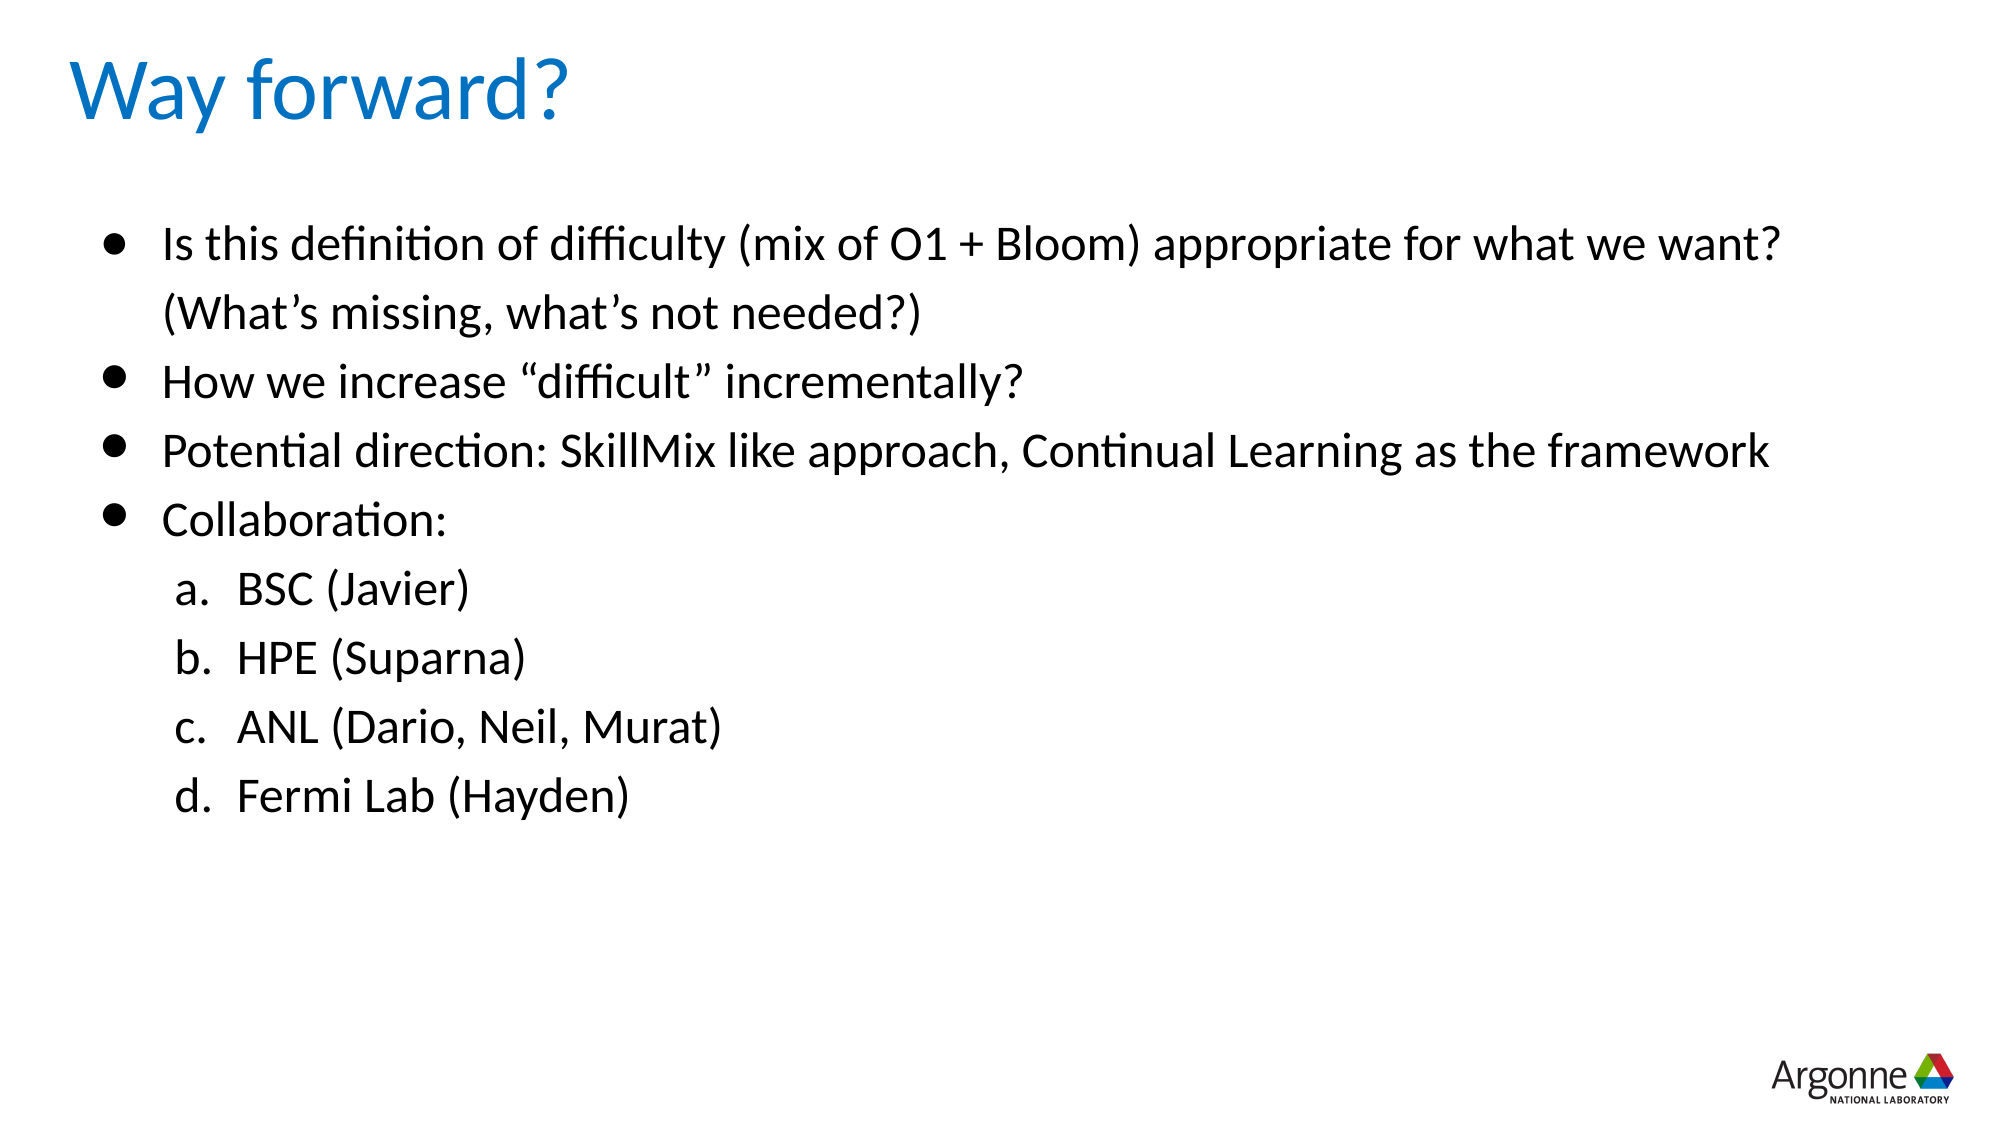

# Way forward?
Is this definition of difficulty (mix of O1 + Bloom) appropriate for what we want?
(What’s missing, what’s not needed?)
How we increase “difficult” incrementally?
Potential direction: SkillMix like approach, Continual Learning as the framework
Collaboration:
BSC (Javier)
HPE (Suparna)
ANL (Dario, Neil, Murat)
Fermi Lab (Hayden)